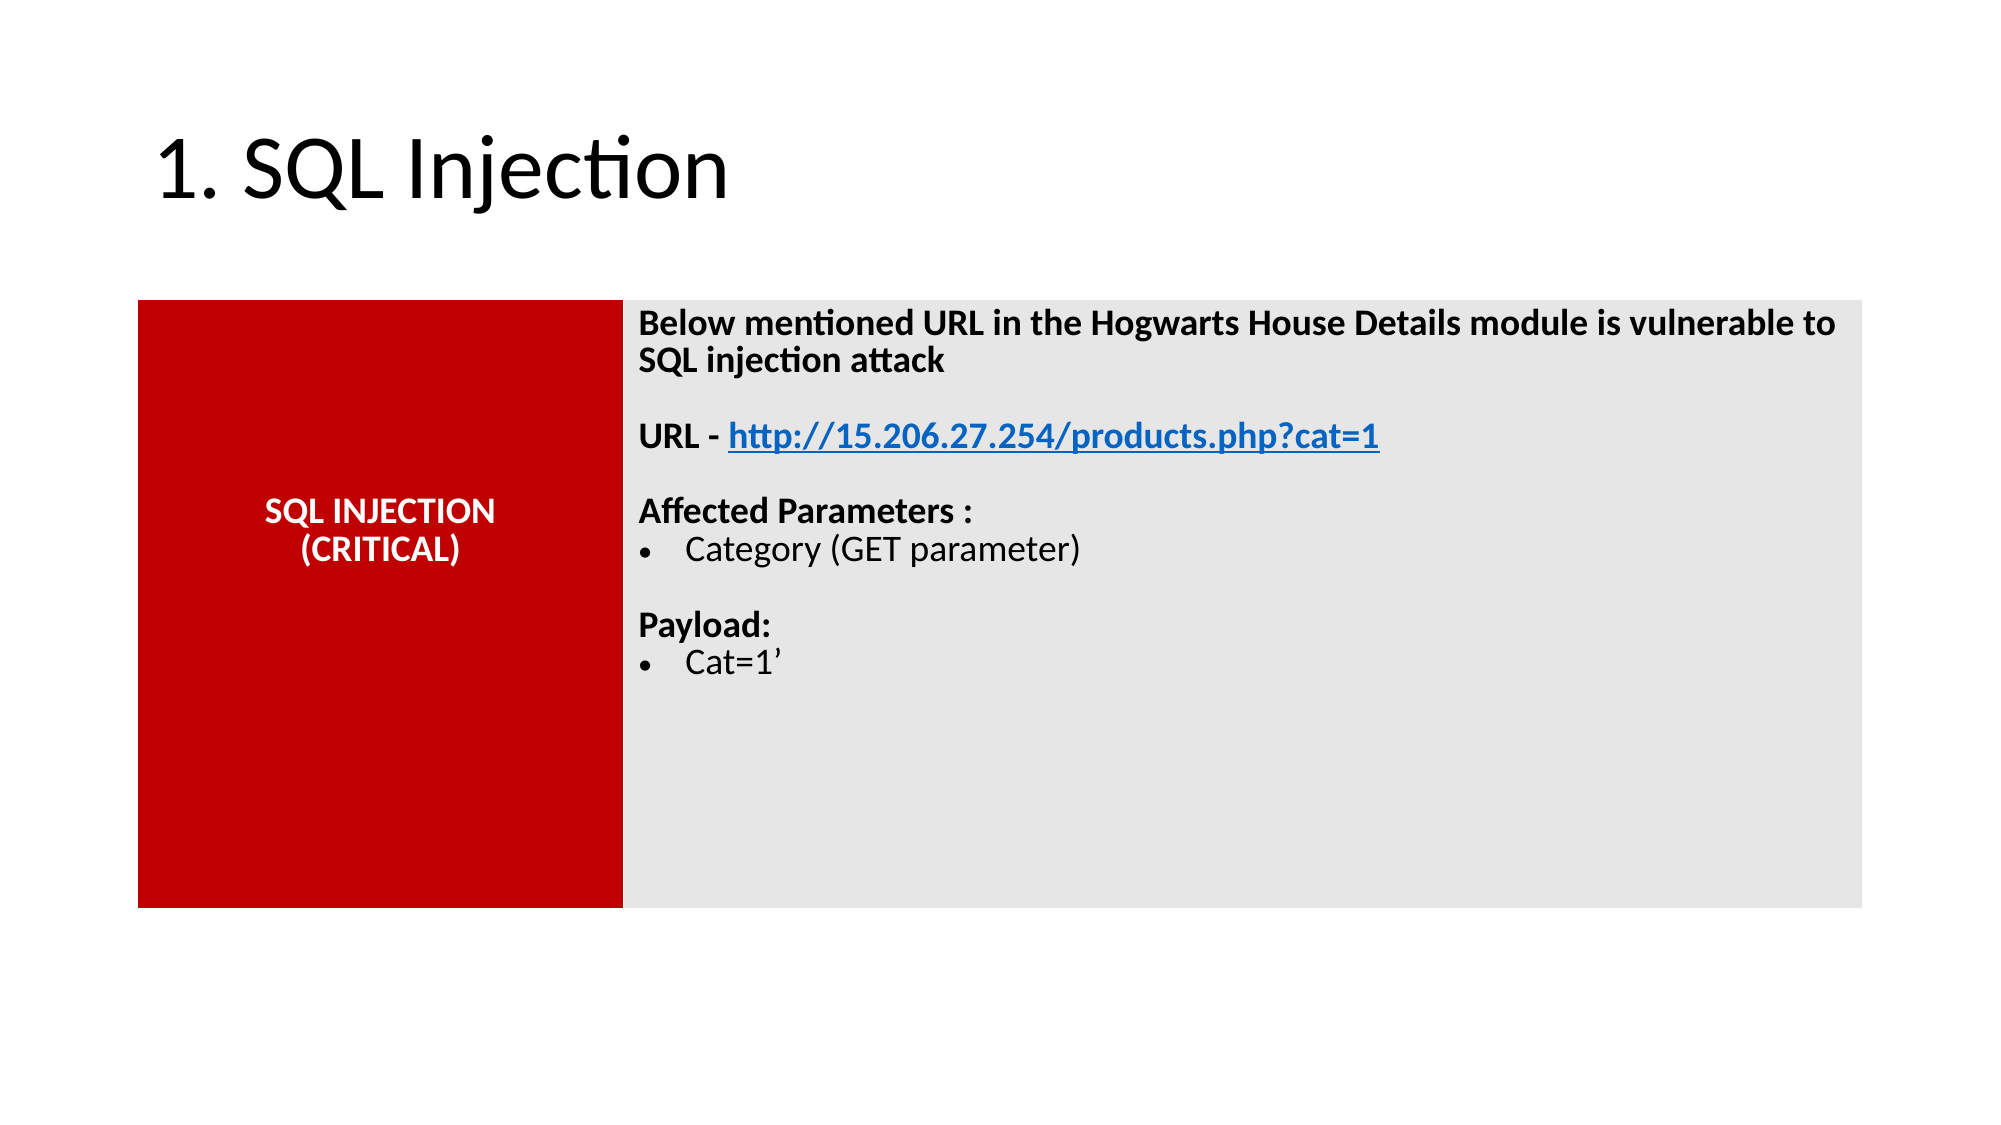

# 1. SQL Injection
| SQL INJECTION (CRITICAL) | Below mentioned URL in the Hogwarts House Details module is vulnerable to SQL injection attack URL - http://15.206.27.254/products.php?cat=1 Affected Parameters : Category (GET parameter) Payload: Cat=1’ |
| --- | --- |